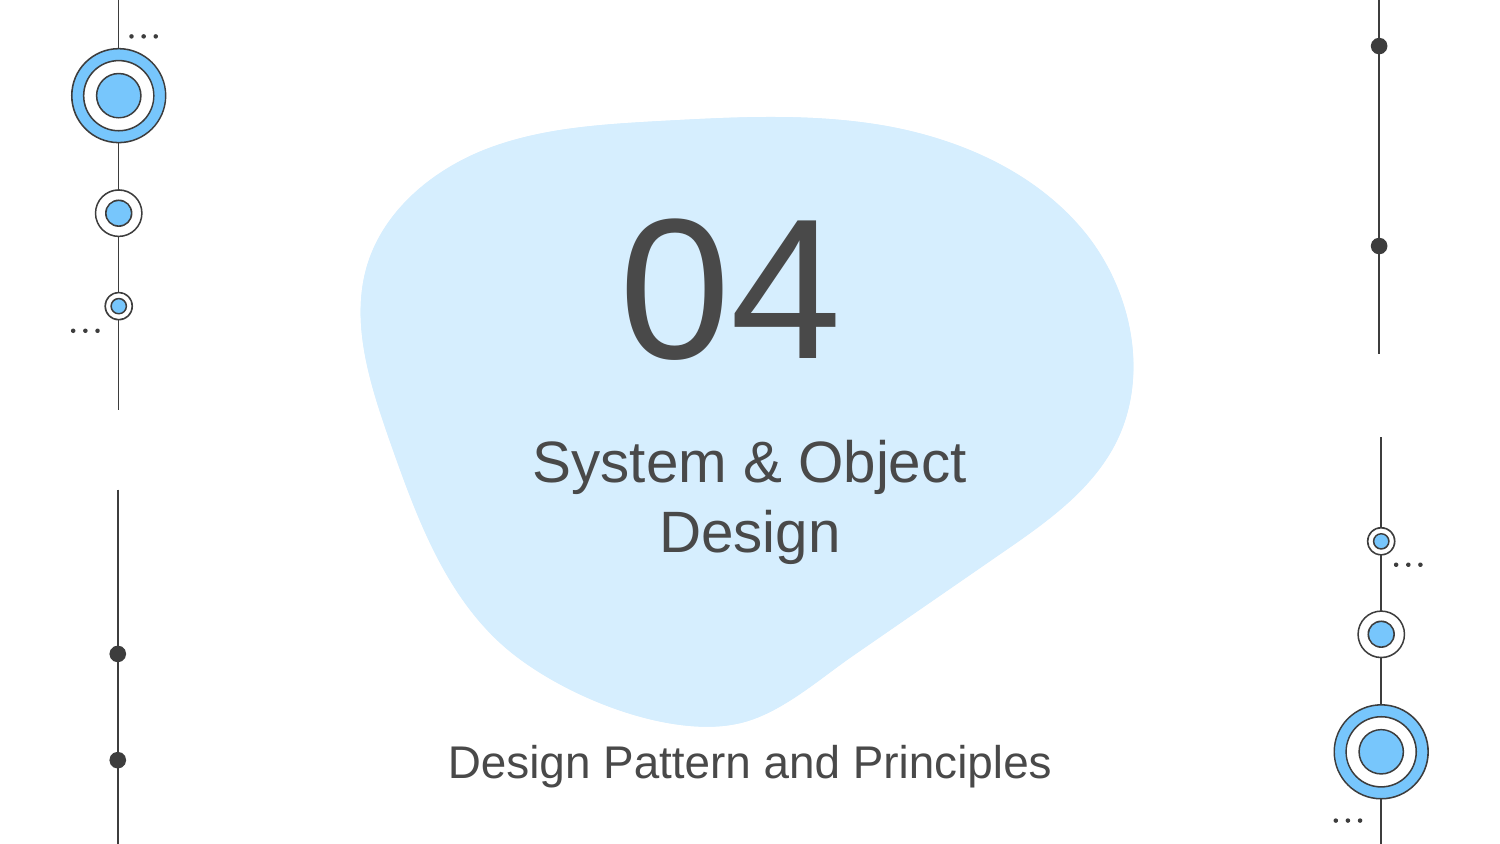

04
# System & Object Design
Design Pattern and Principles